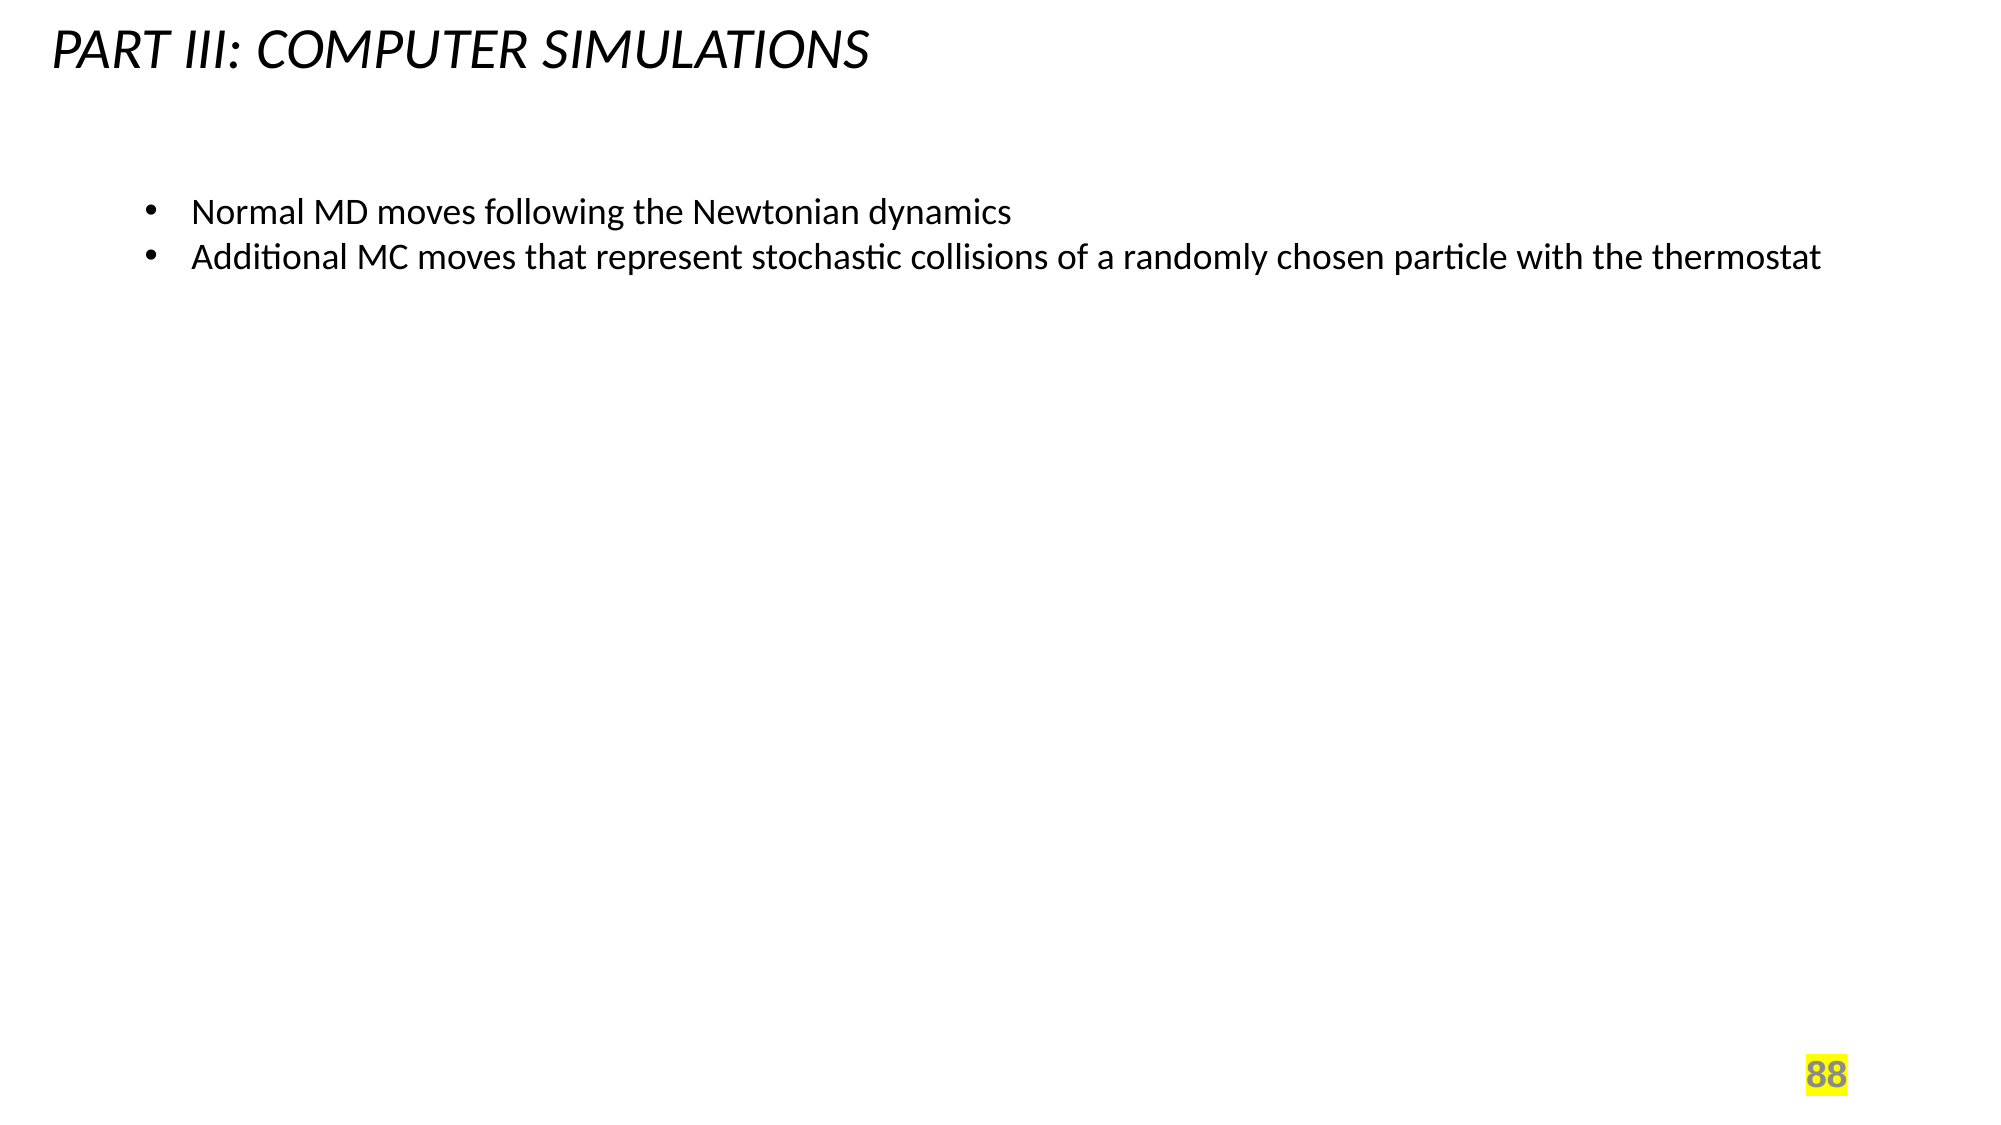

PART III: COMPUTER SIMULATIONS
Normal MD moves following the Newtonian dynamics
Additional MC moves that represent stochastic collisions of a randomly chosen particle with the thermostat

88